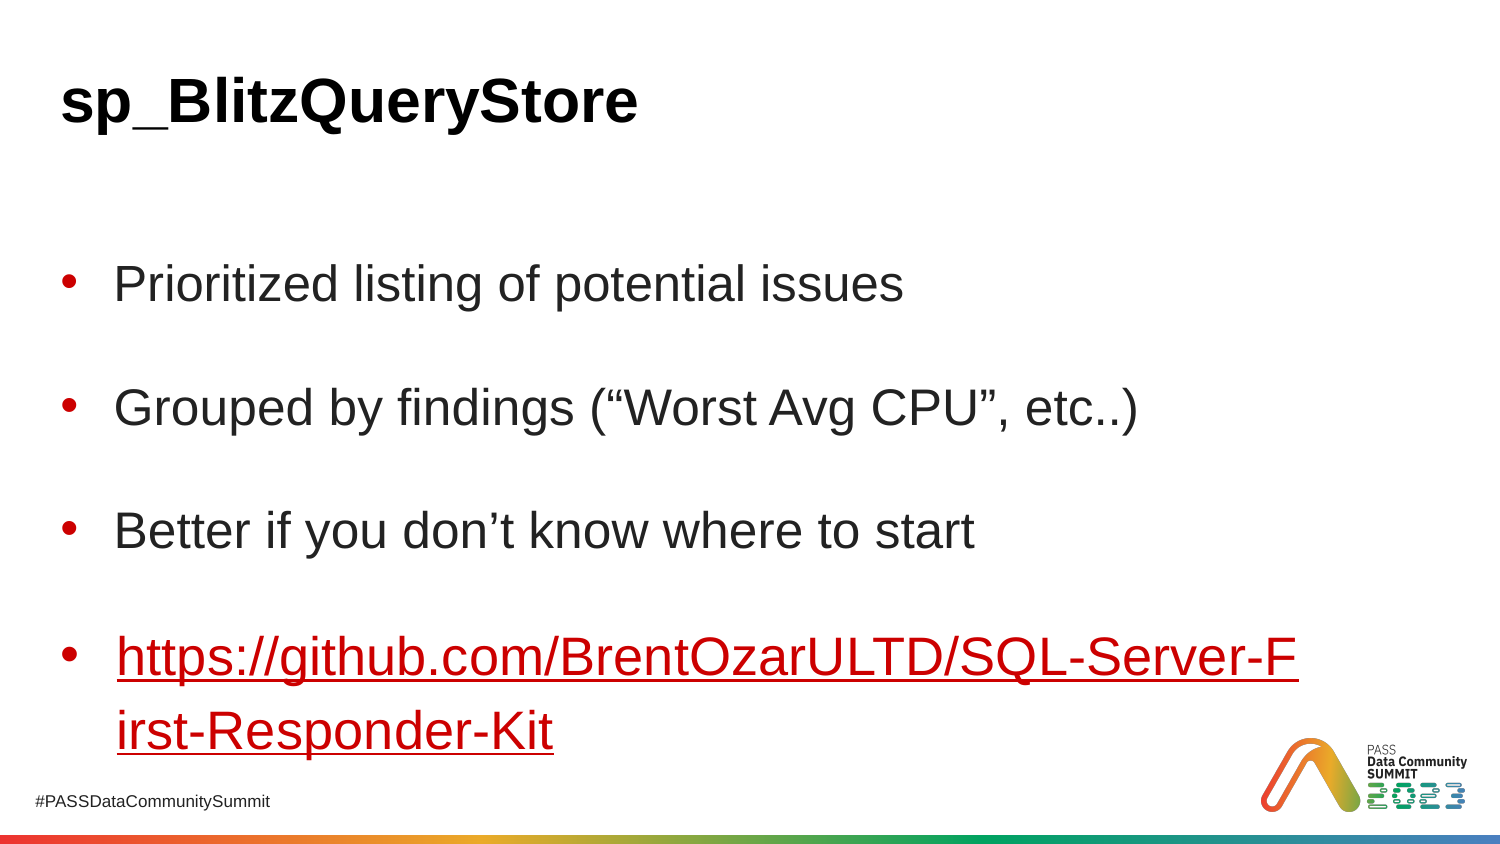

# sp_BlitzQueryStore
Prioritized listing of potential issues
Grouped by findings (“Worst Avg CPU”, etc..)
Better if you don’t know where to start
https://github.com/BrentOzarULTD/SQL-Server-First-Responder-Kit